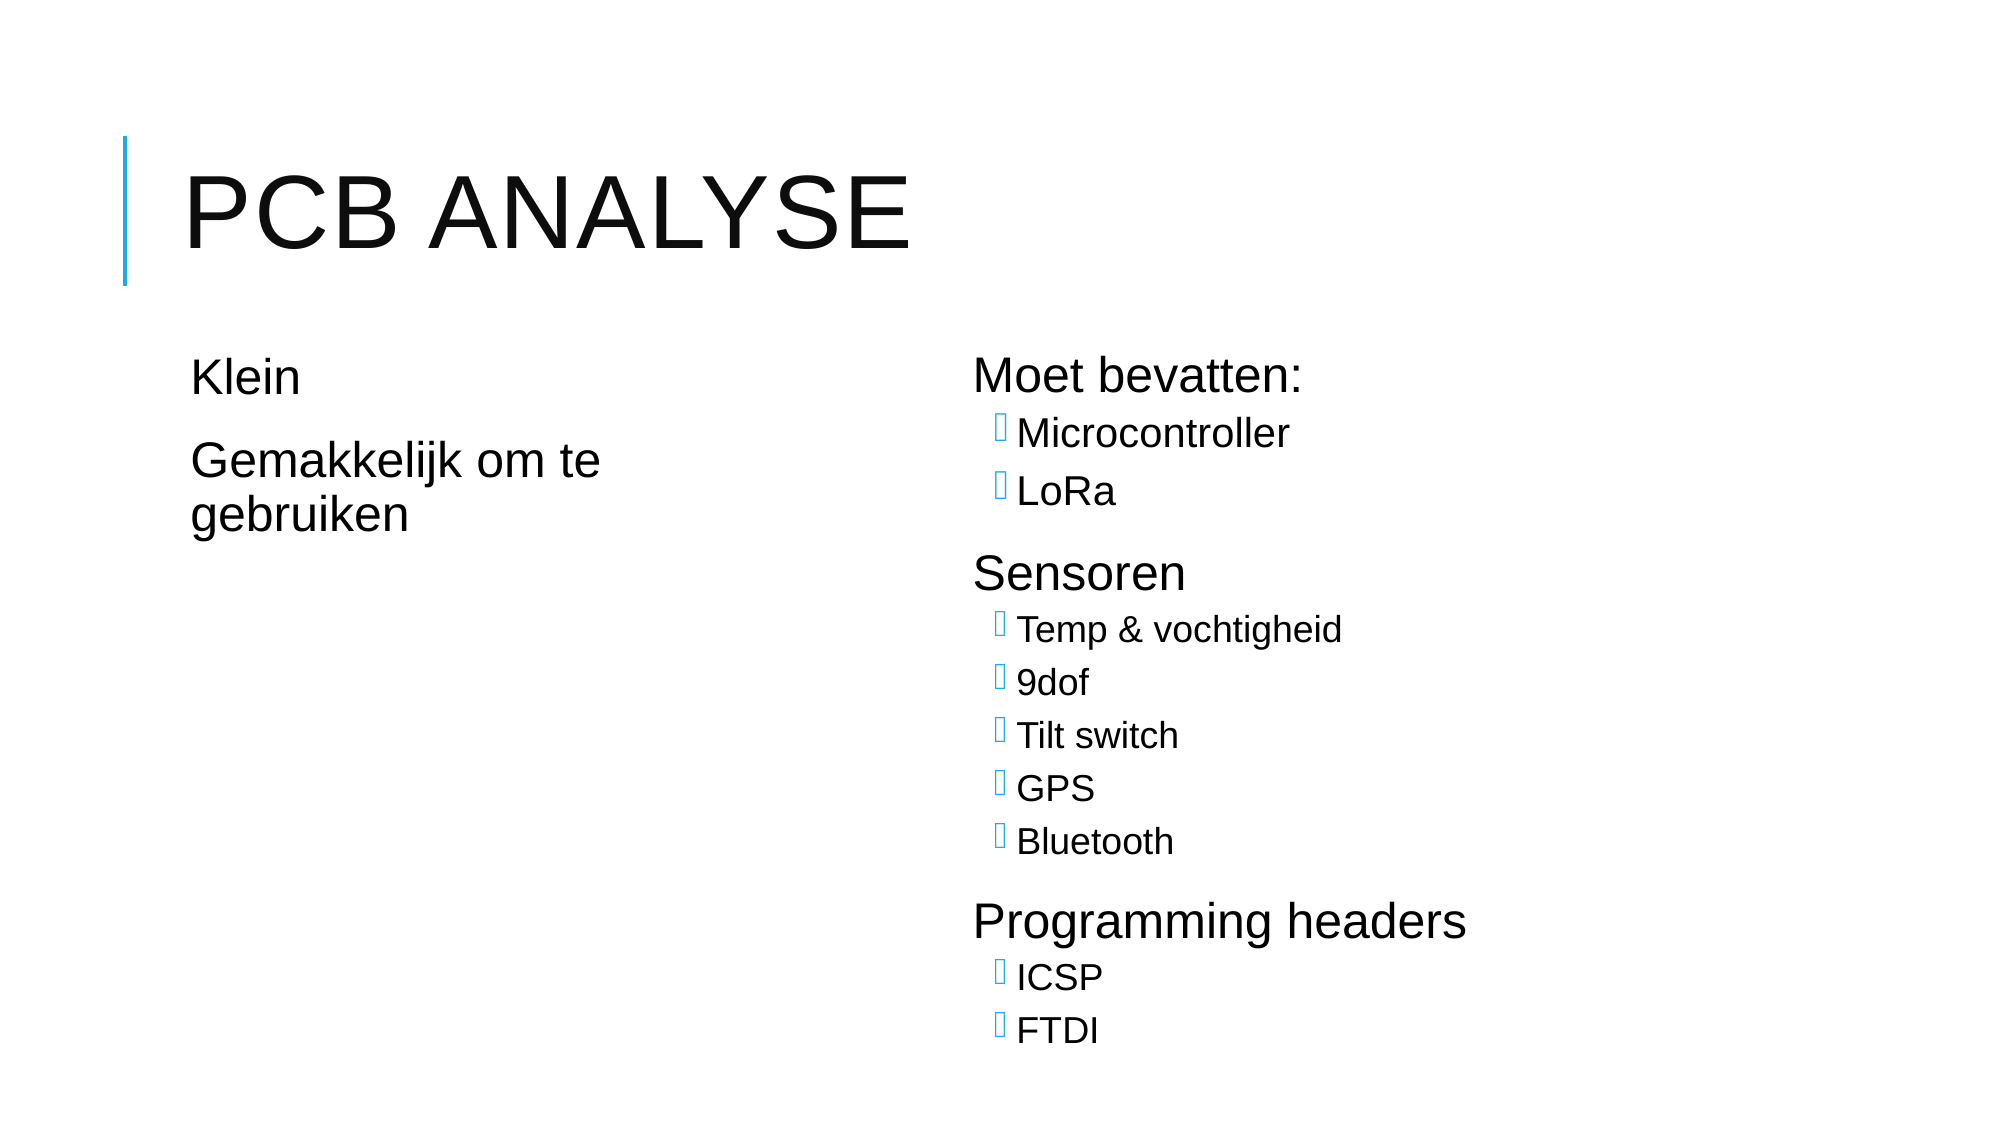

# PCB Analyse
Moet bevatten:
Microcontroller
LoRa
Sensoren
Temp & vochtigheid
9dof
Tilt switch
GPS
Bluetooth
Programming headers
ICSP
FTDI

Klein
Gemakkelijk om te gebruiken